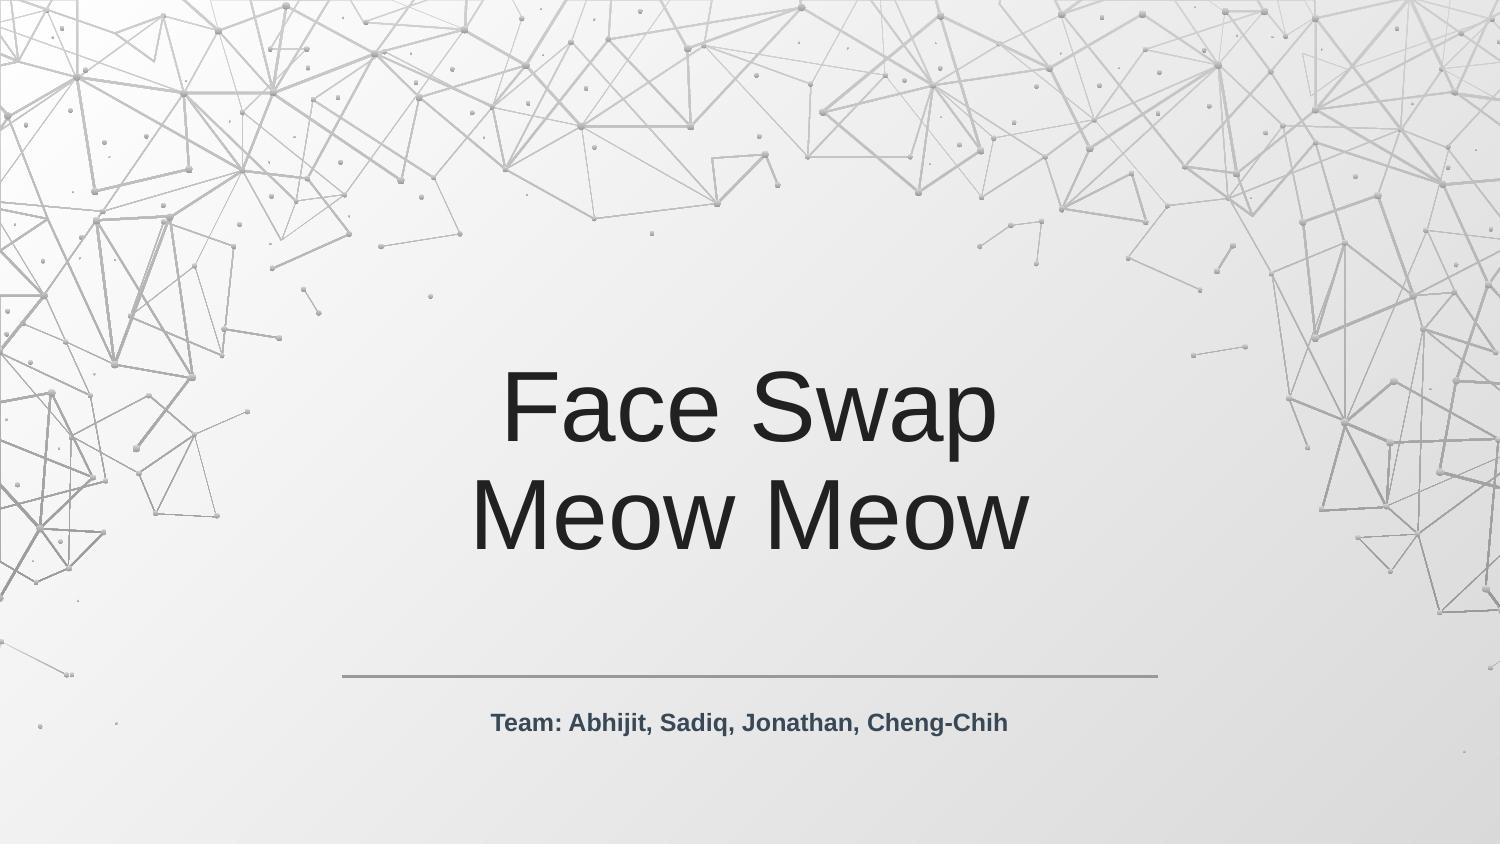

# Face Swap
Meow Meow
Team: Abhijit, Sadiq, Jonathan, Cheng-Chih